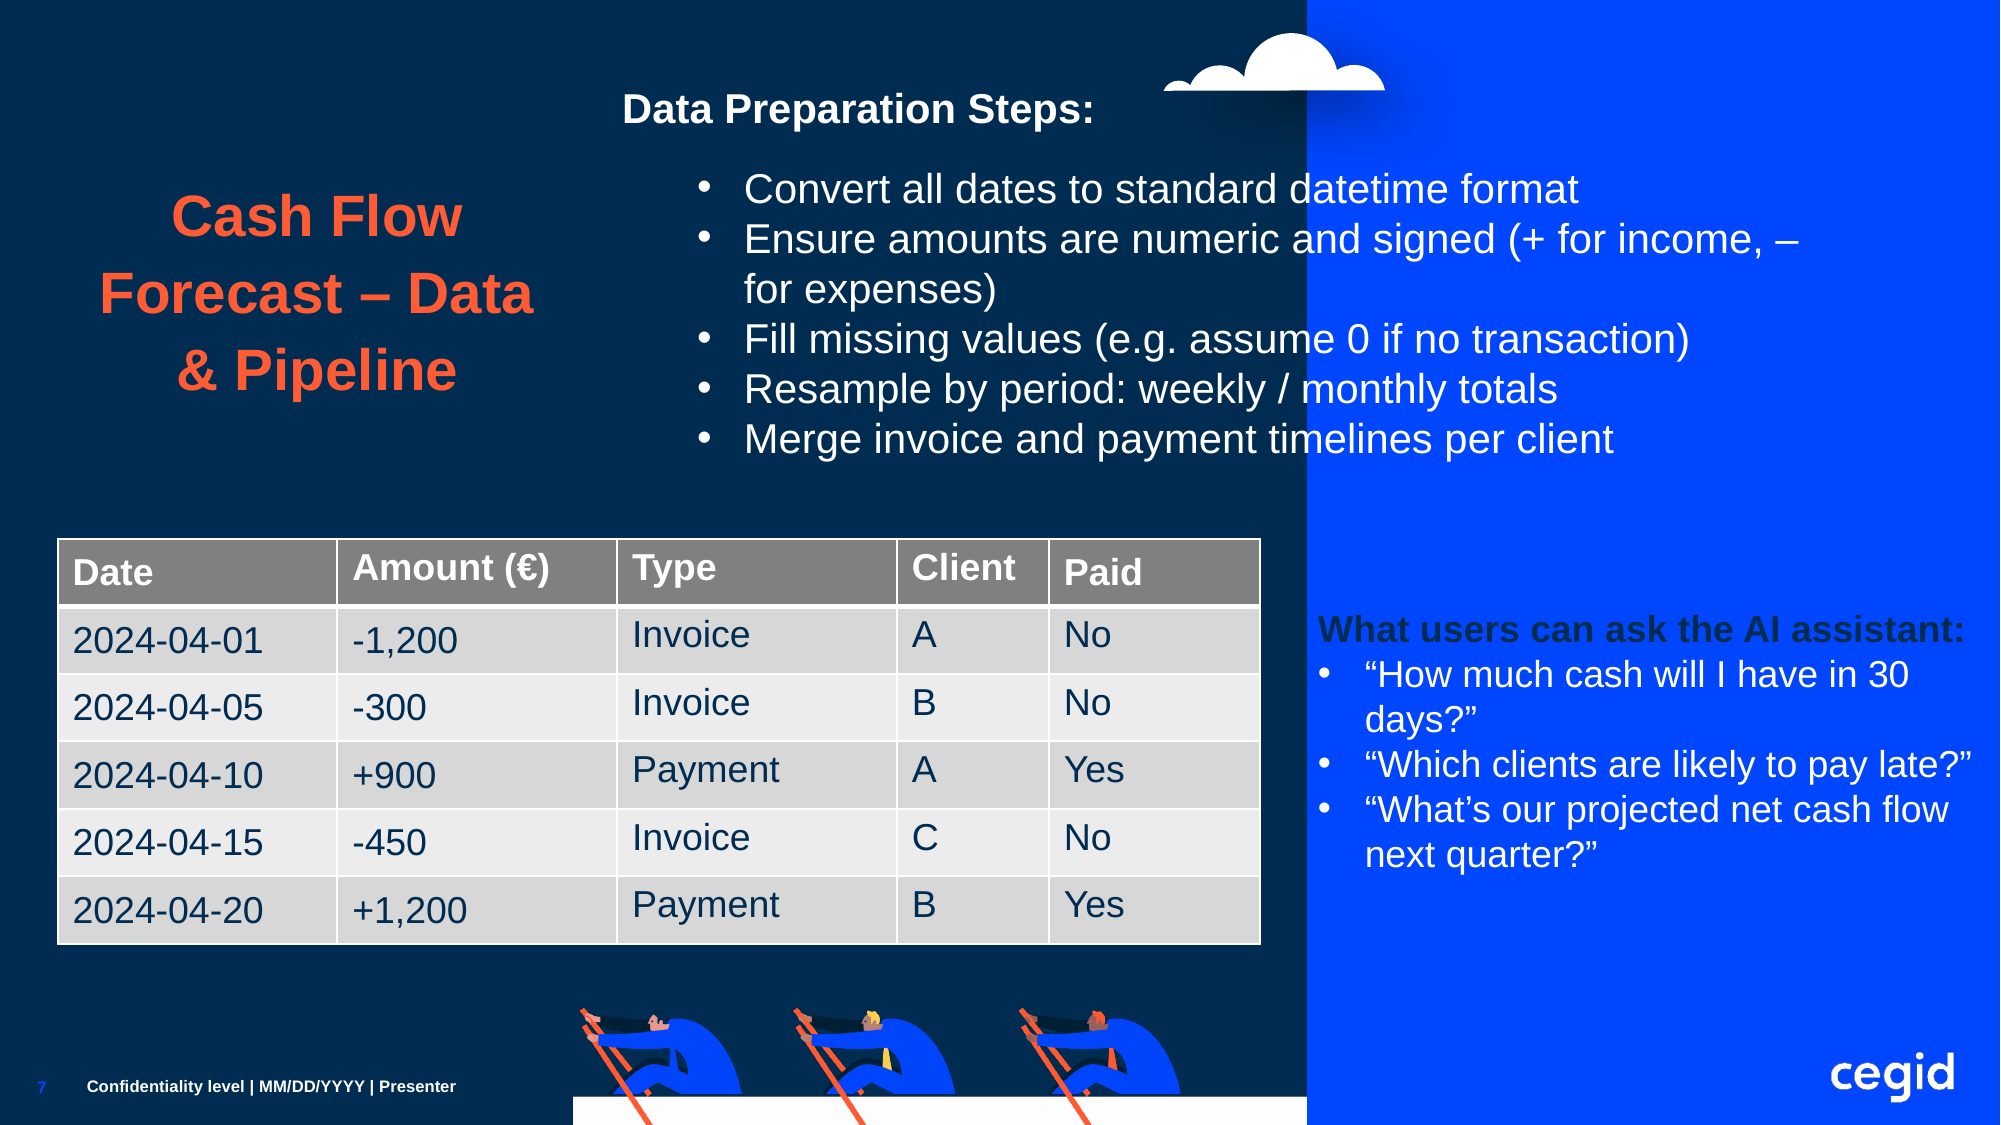

Data Preparation Steps:

Convert all dates to standard datetime format
Ensure amounts are numeric and signed (+ for income, – for expenses)
Fill missing values (e.g. assume 0 if no transaction)
Resample by period: weekly / monthly totals
Merge invoice and payment timelines per client
Cash Flow Forecast – Data & Pipeline
| Date | Amount (€) | Type | Client | Paid |
| --- | --- | --- | --- | --- |
| 2024-04-01 | -1,200 | Invoice | A | No |
| 2024-04-05 | -300 | Invoice | B | No |
| 2024-04-10 | +900 | Payment | A | Yes |
| 2024-04-15 | -450 | Invoice | C | No |
| 2024-04-20 | +1,200 | Payment | B | Yes |
What users can ask the AI assistant:
“How much cash will I have in 30 days?”
“Which clients are likely to pay late?”
“What’s our projected net cash flow next quarter?”
Confidentiality level | MM/DD/YYYY | Presenter
7